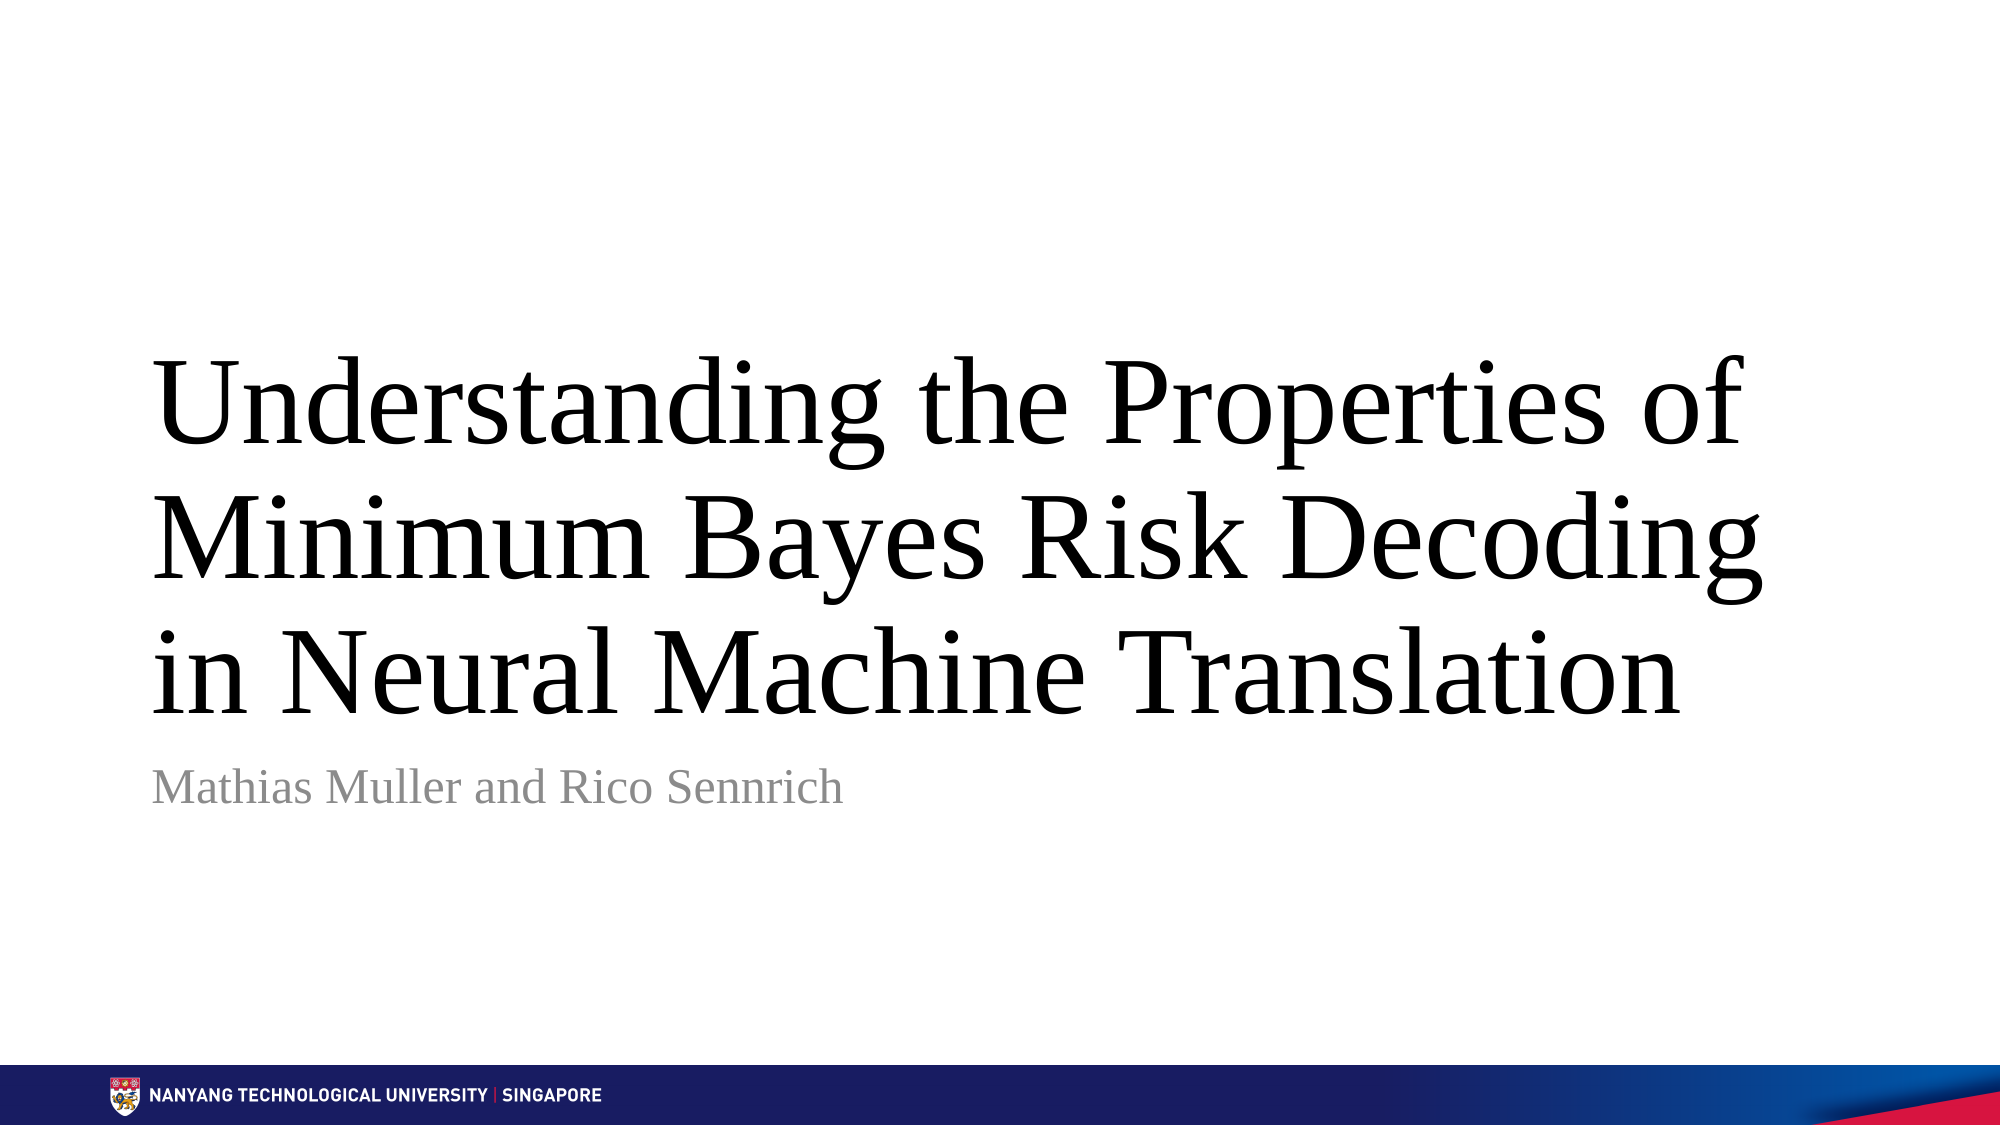

# Understanding the Properties of Minimum Bayes Risk Decoding in Neural Machine Translation
Mathias Muller and Rico Sennrich